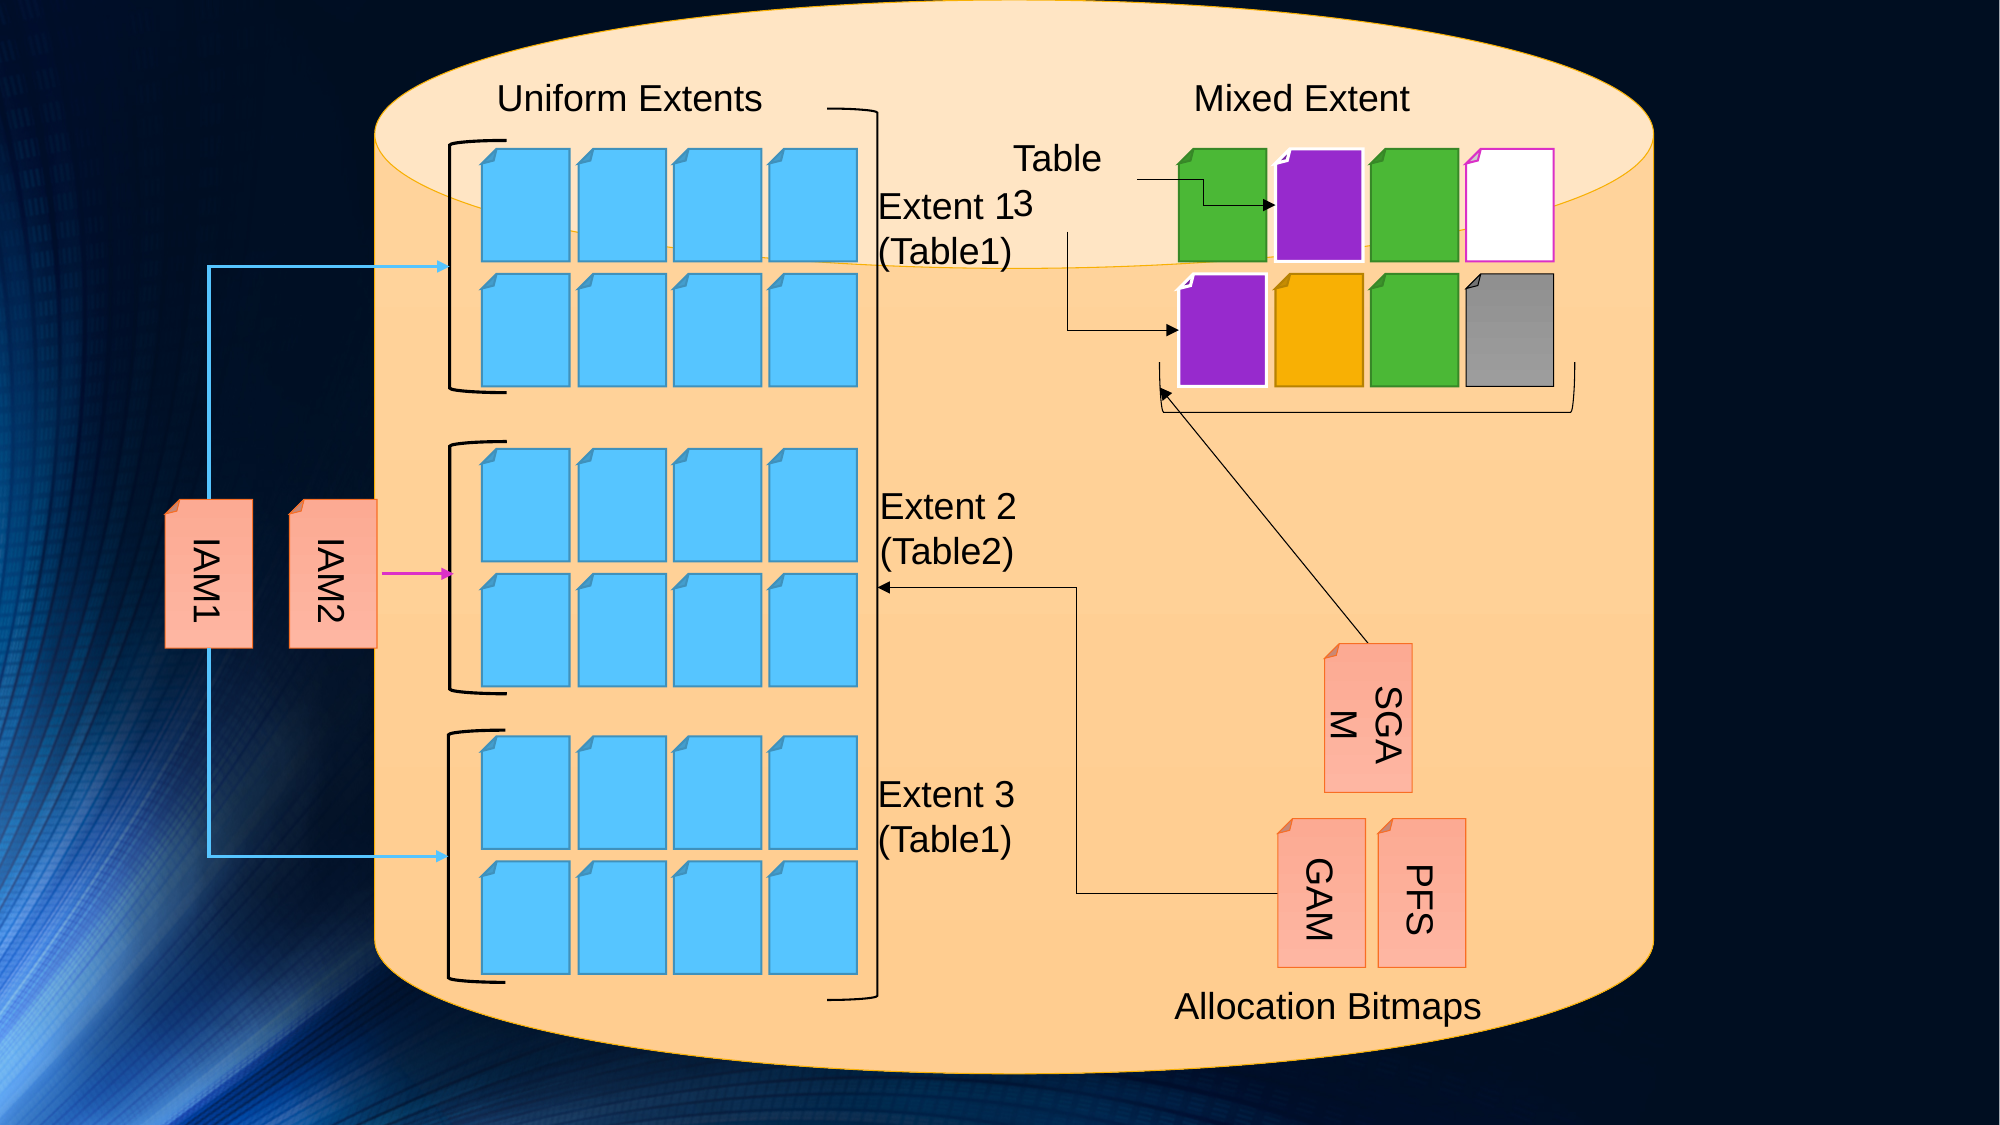

Uniform Extents
Mixed Extent

Table3

Extent 1
(Table1)

Extent 2
(Table2)

IAM1
IAM2

SGAM

Extent 3
(Table1)

PFS
GAM

Allocation Bitmaps